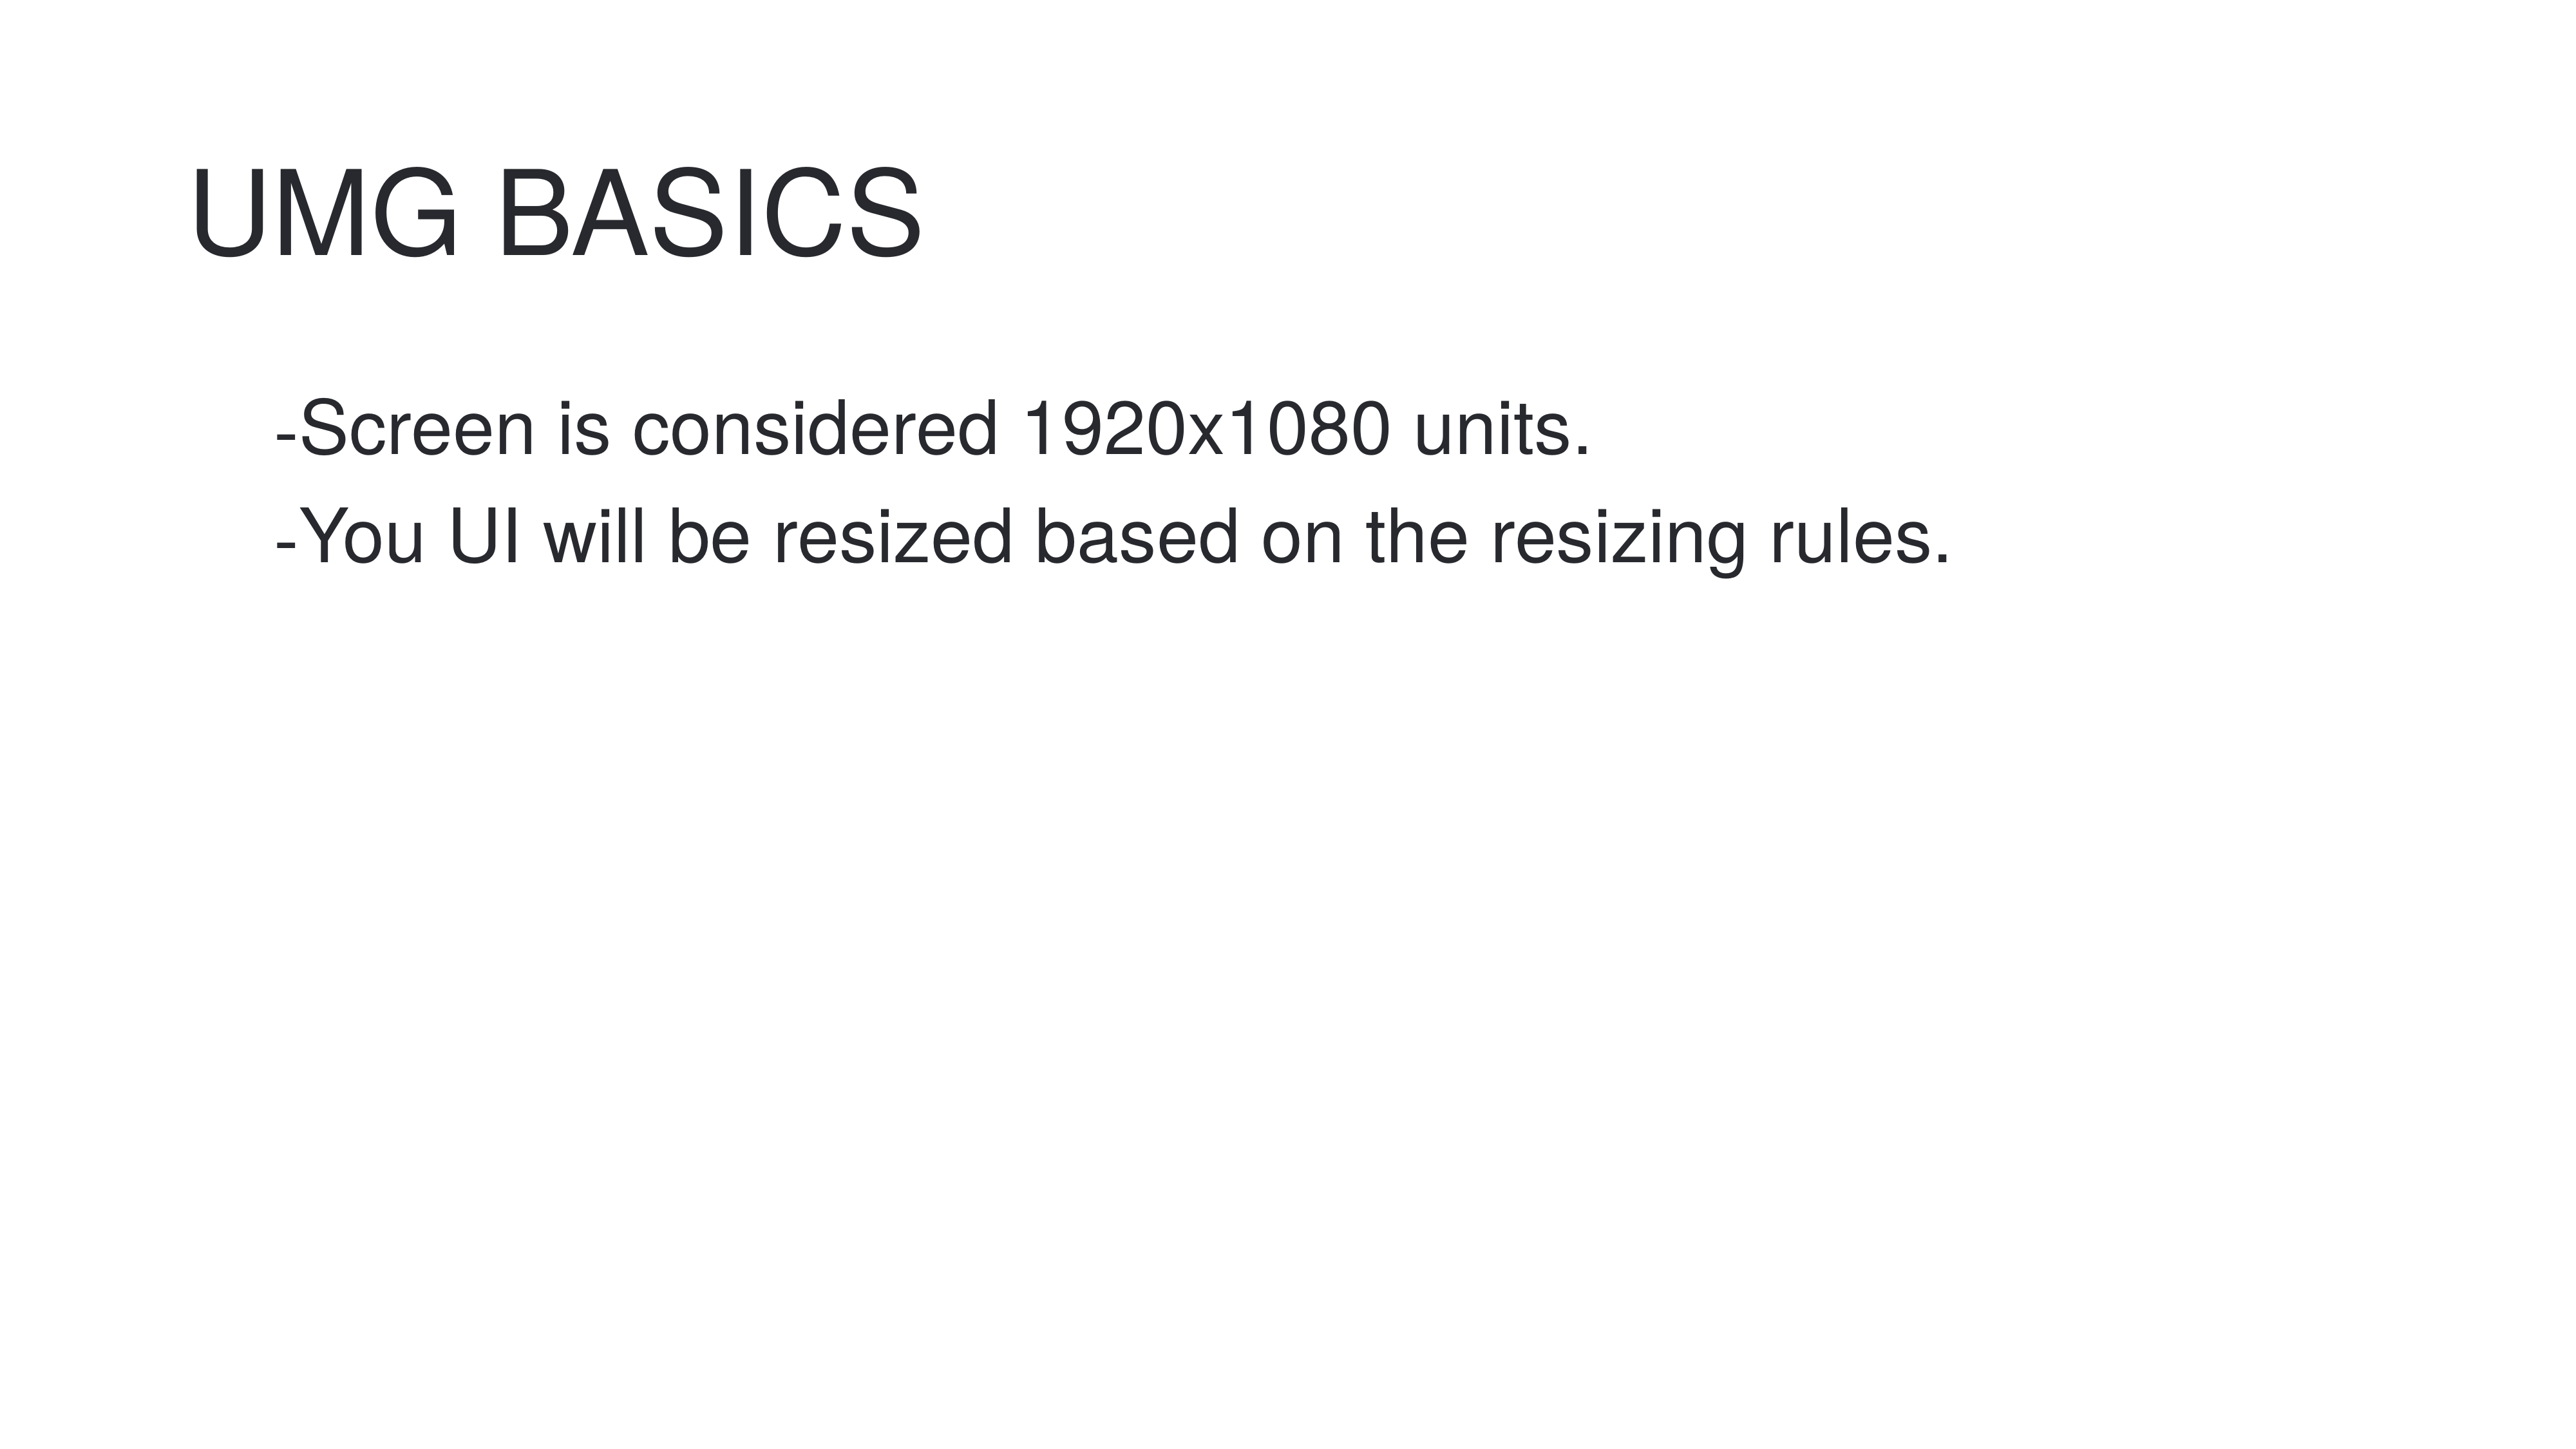

# UMG BASICS

Screen is considered 1920x1080 units.
You UI will be resized based on the resizing rules.